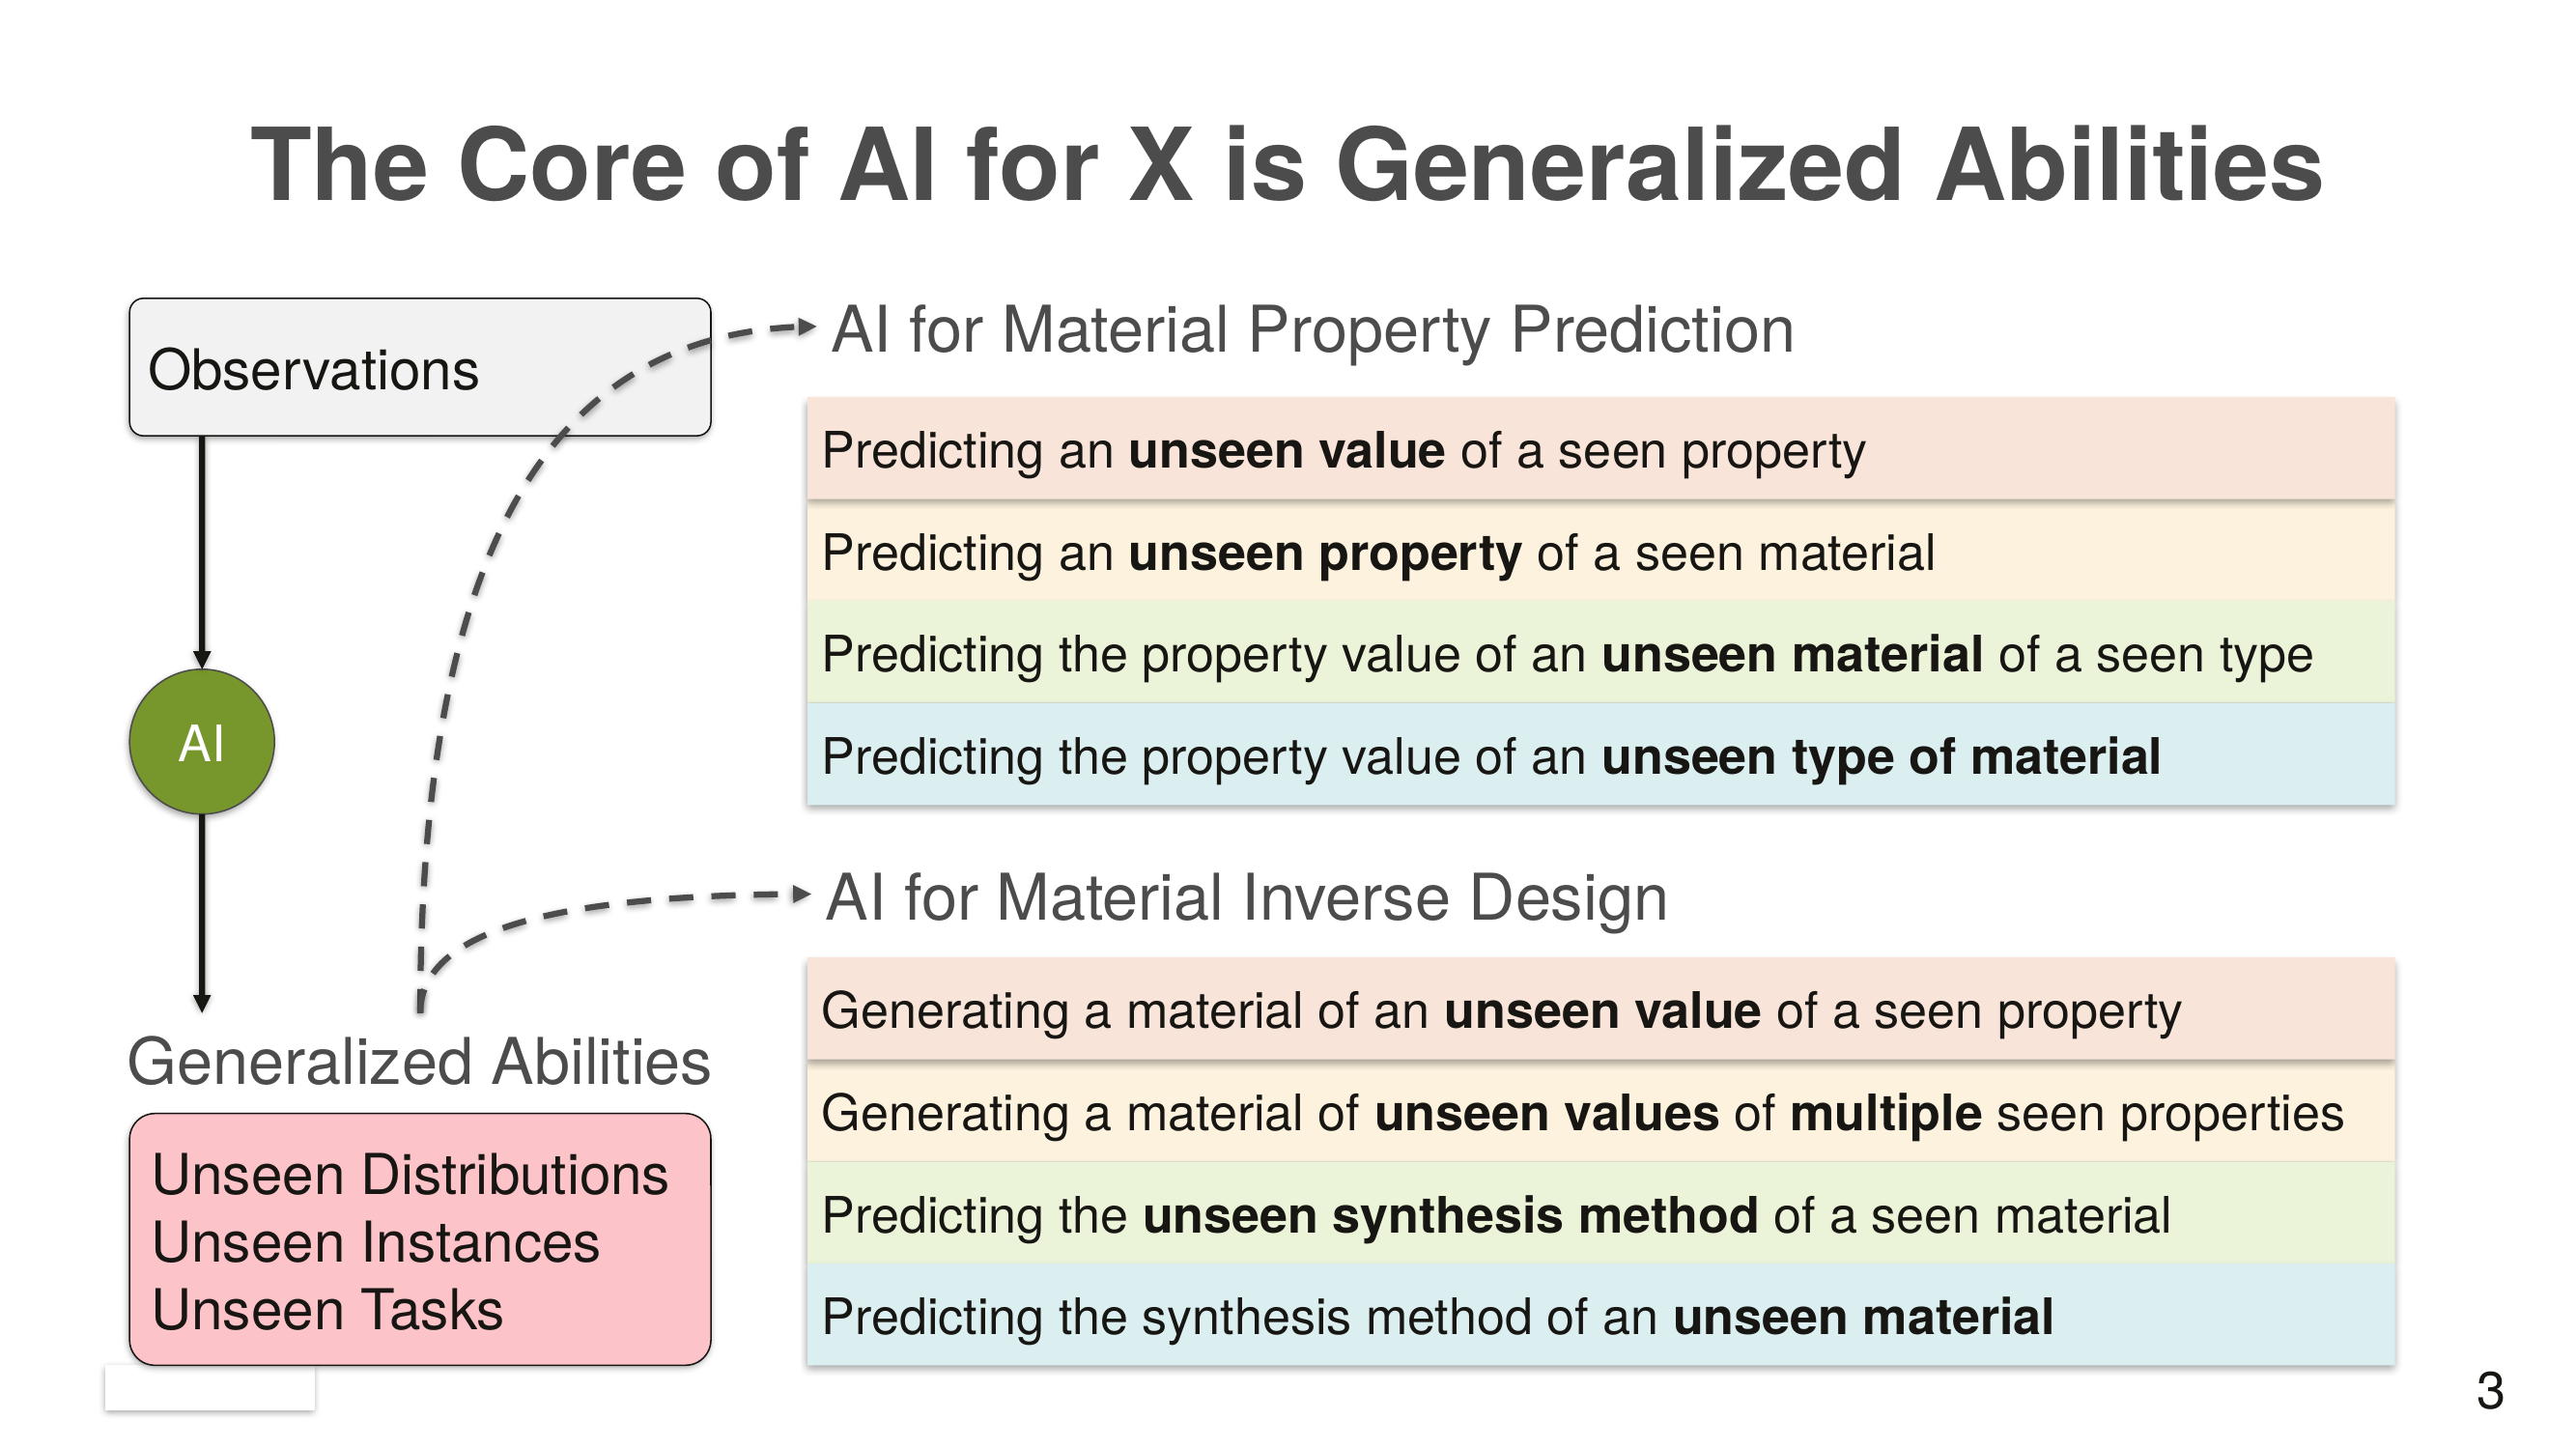

# The Core of AI for X is Generalized Abilities
AI for Material Property Prediction
Observations
Predicting an unseen value of a seen property
Predicting an unseen property of a seen material
Predicting the property value of an unseen material of a seen type
AI
Predicting the property value of an unseen type of material
AI for Material Inverse Design
Generating a material of an unseen value of a seen property
Generalized Abilities
Generating a material of unseen values of multiple seen properties
Unseen Distributions
Unseen Instances
Unseen Tasks
Predicting the unseen synthesis method of a seen material
Predicting the synthesis method of an unseen material
3